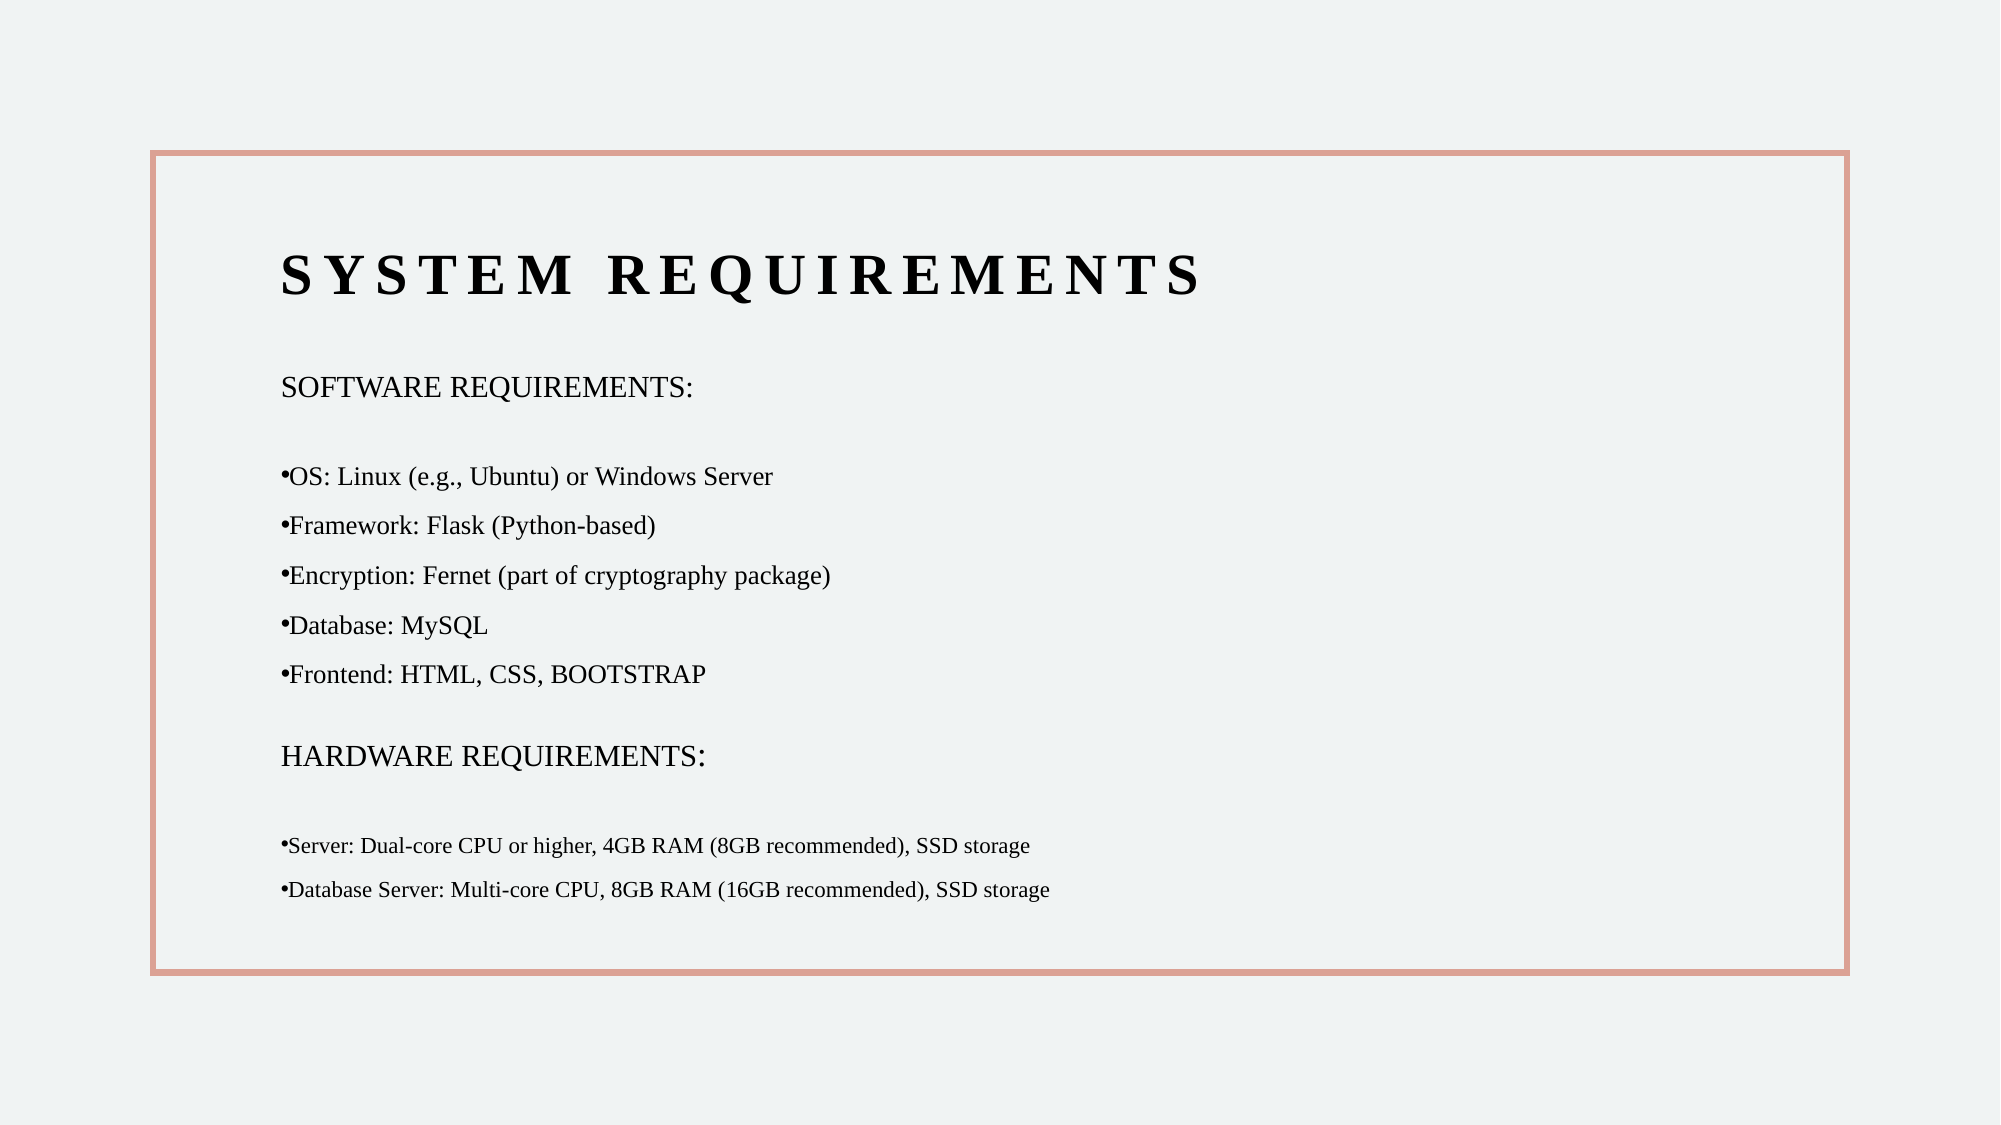

# SYSTEM REQUIREMENTS
SOFTWARE REQUIREMENTS:

OS: Linux (e.g., Ubuntu) or Windows Server
Framework: Flask (Python-based)
Encryption: Fernet (part of cryptography package)
Database: MySQL
Frontend: HTML, CSS, BOOTSTRAP
HARDWARE REQUIREMENTS:

Server: Dual-core CPU or higher, 4GB RAM (8GB recommended), SSD storage
Database Server: Multi-core CPU, 8GB RAM (16GB recommended), SSD storage